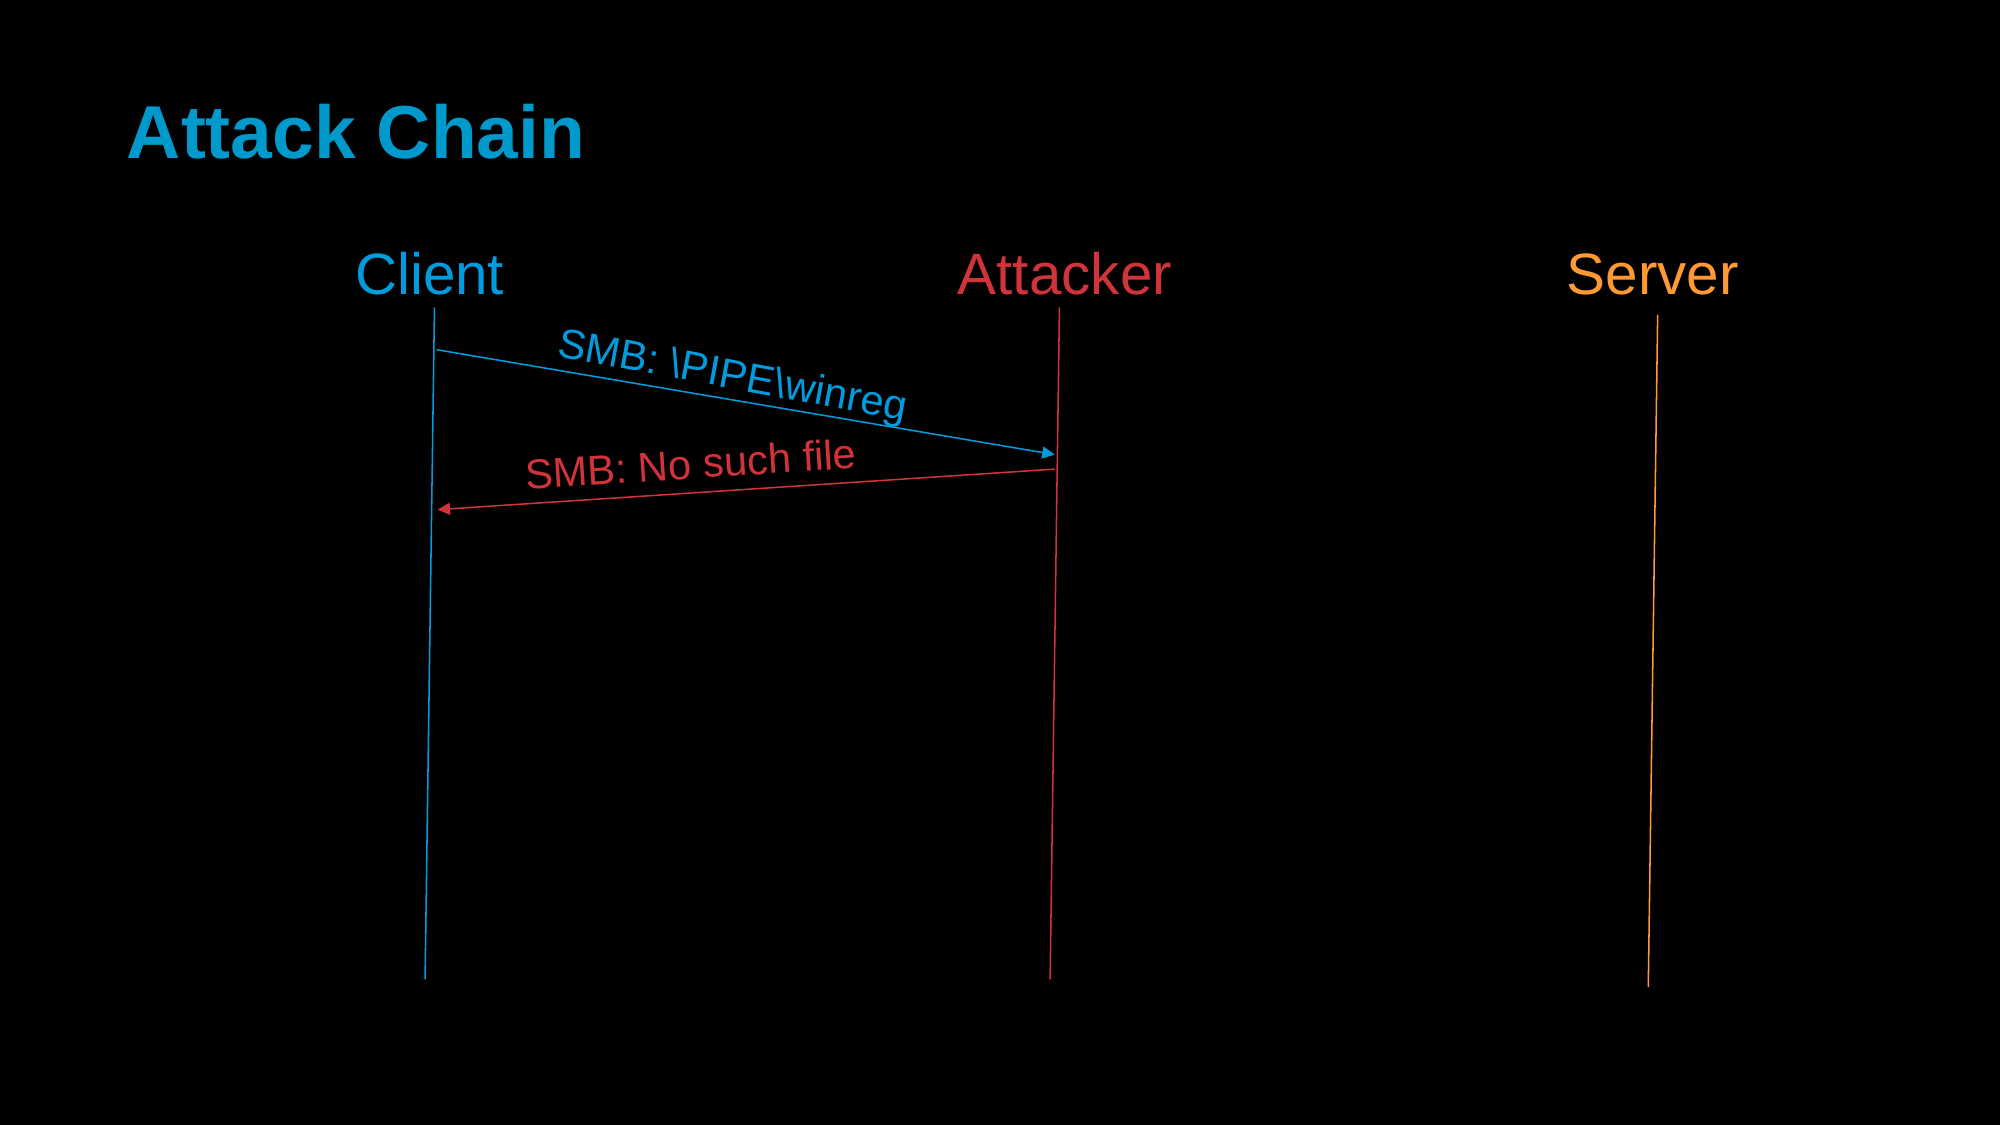

# Attack Chain
Client
Server
Attacker
SMB: \PIPE\winreg
SMB: No such file